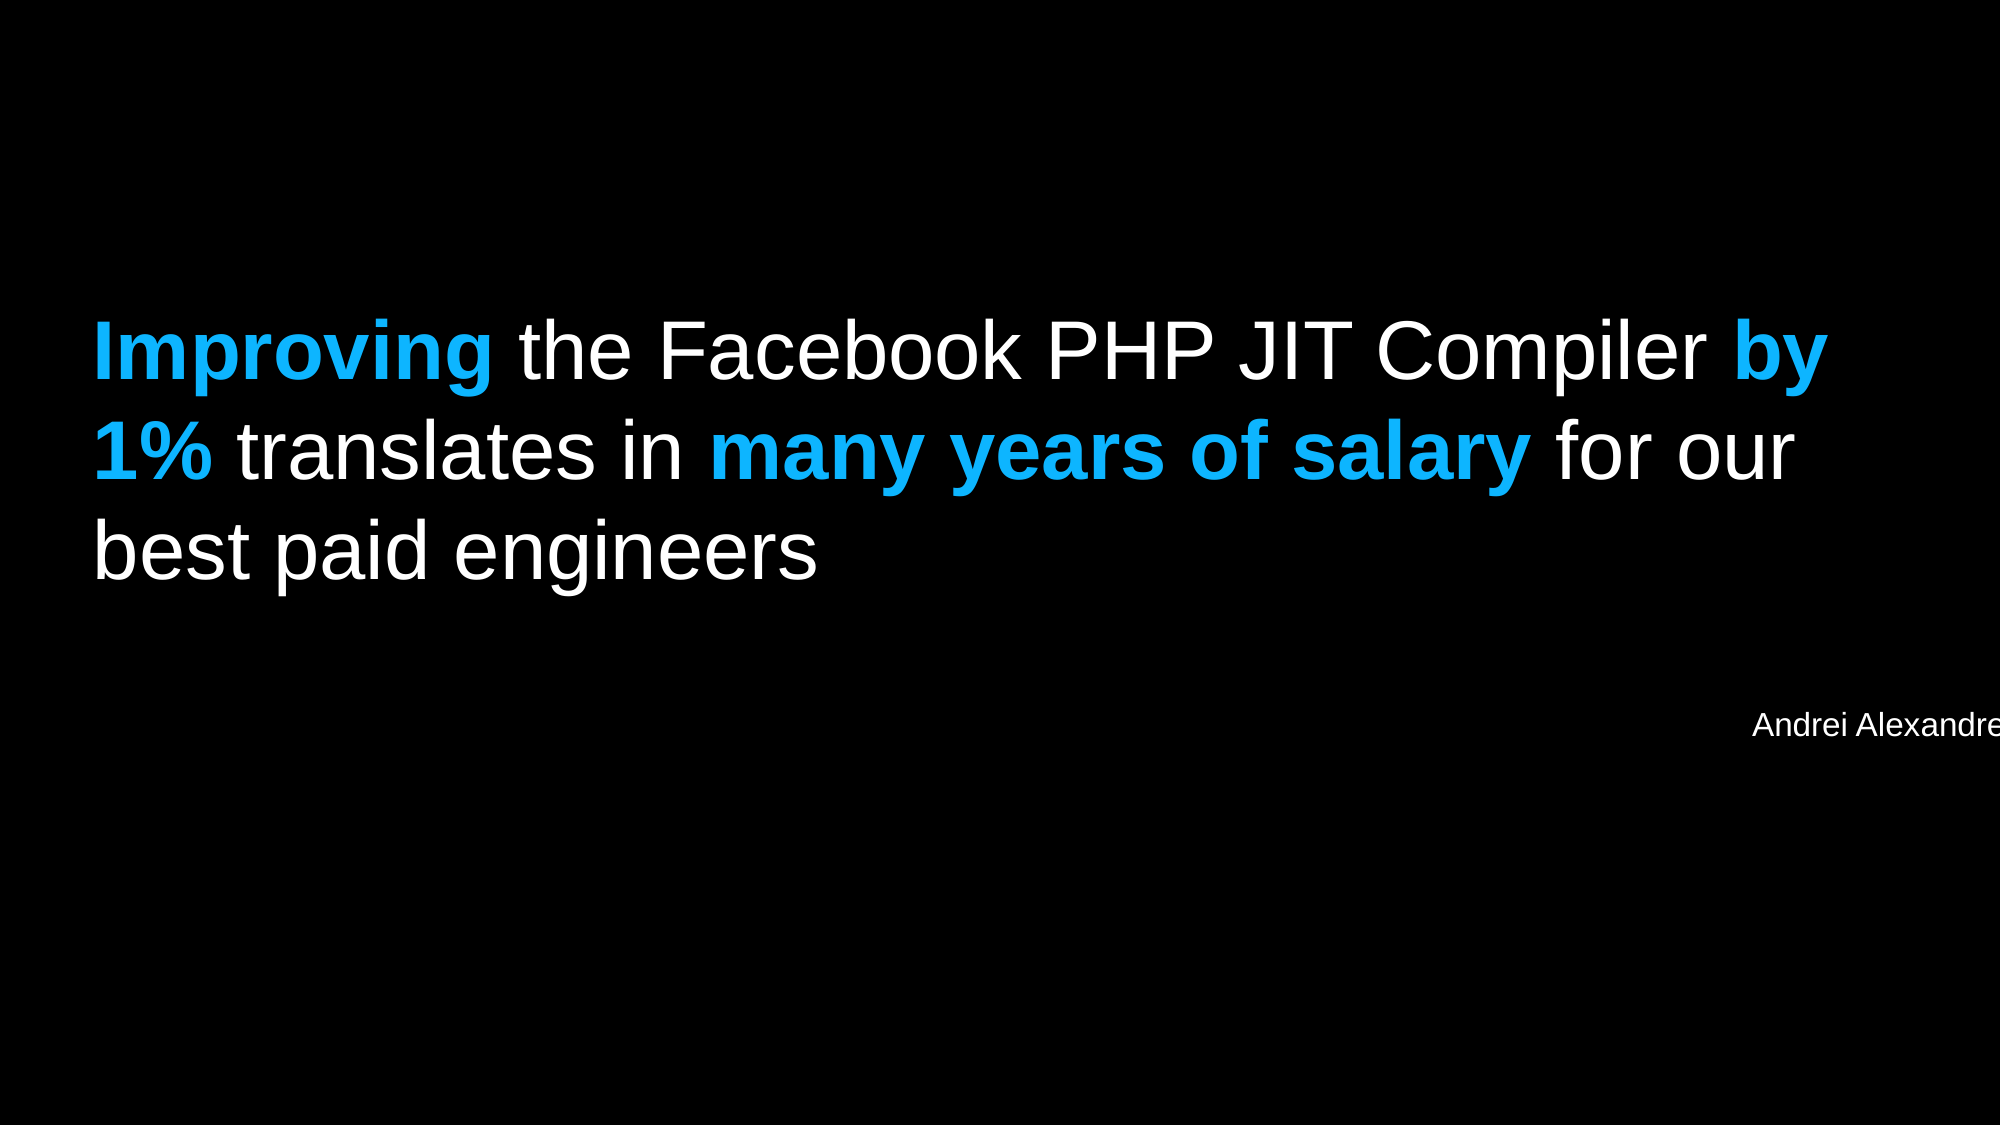

Improving the Facebook PHP JIT Compiler by 1% translates in many years of salary for our best paid engineers

 						                   Andrei Alexandrescu